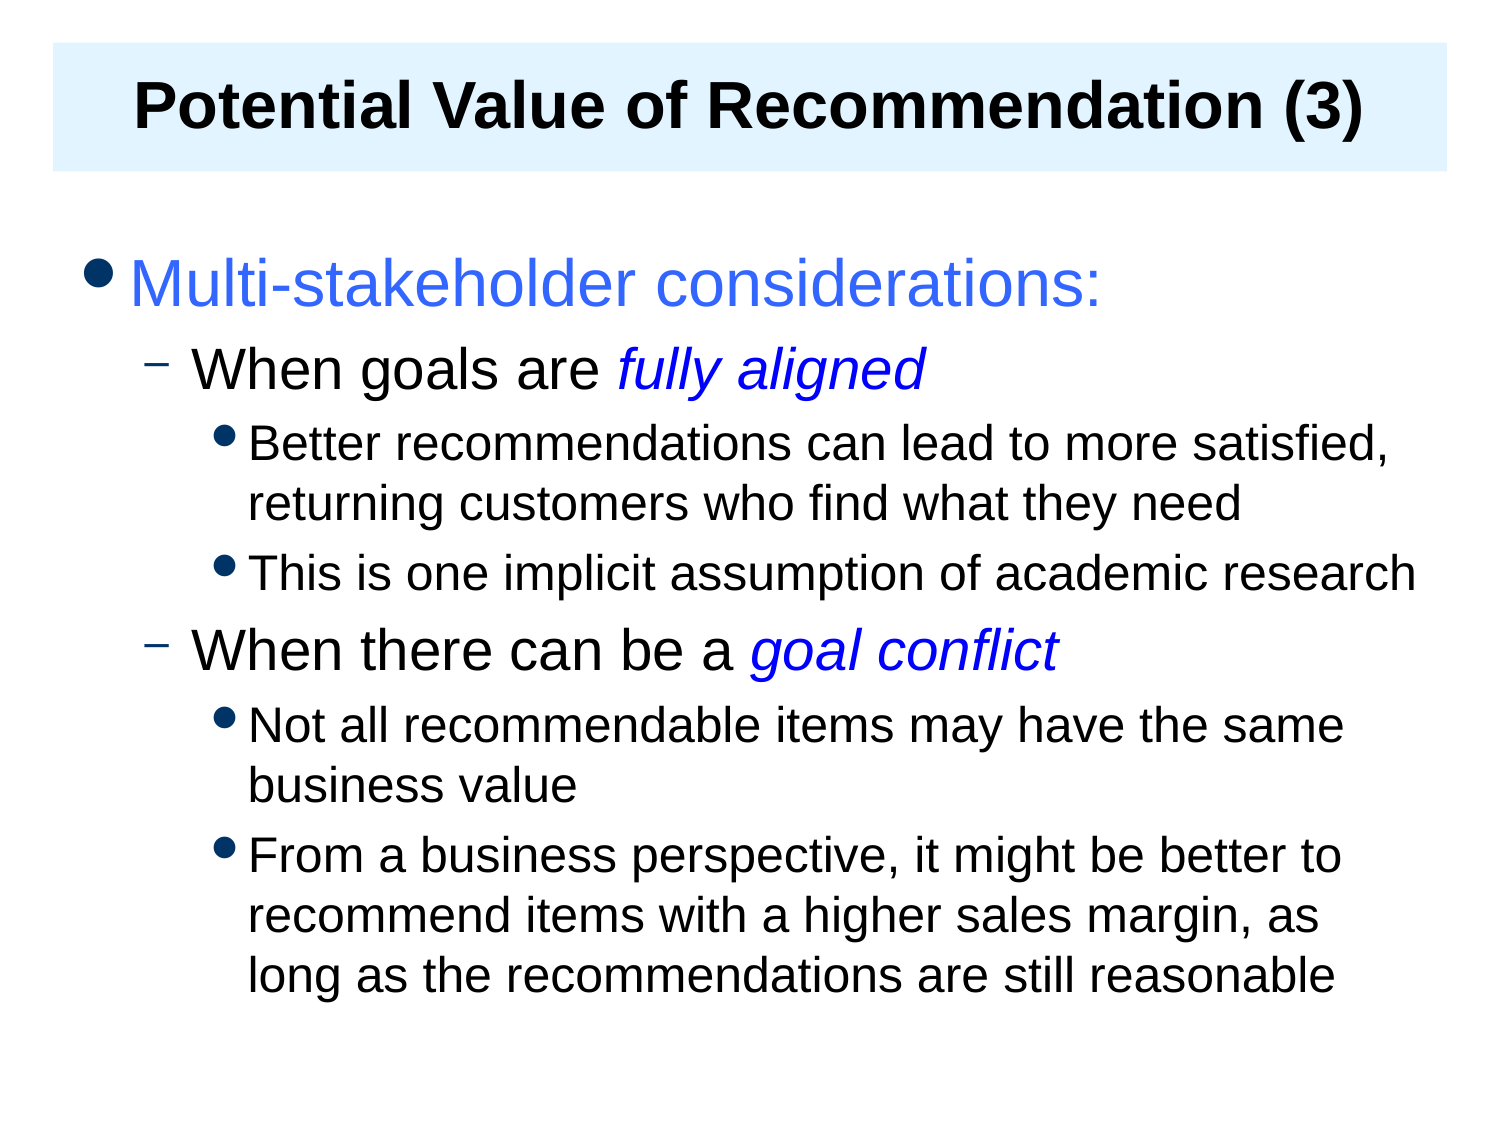

# Potential Value of Recommendation (3)
Multi‐stakeholder considerations:
When goals are fully aligned
Better recommendations can lead to more satisfied, returning customers who find what they need
This is one implicit assumption of academic research
When there can be a goal conflict
Not all recommendable items may have the same business value
From a business perspective, it might be better to recommend items with a higher sales margin, as long as the recommendations are still reasonable